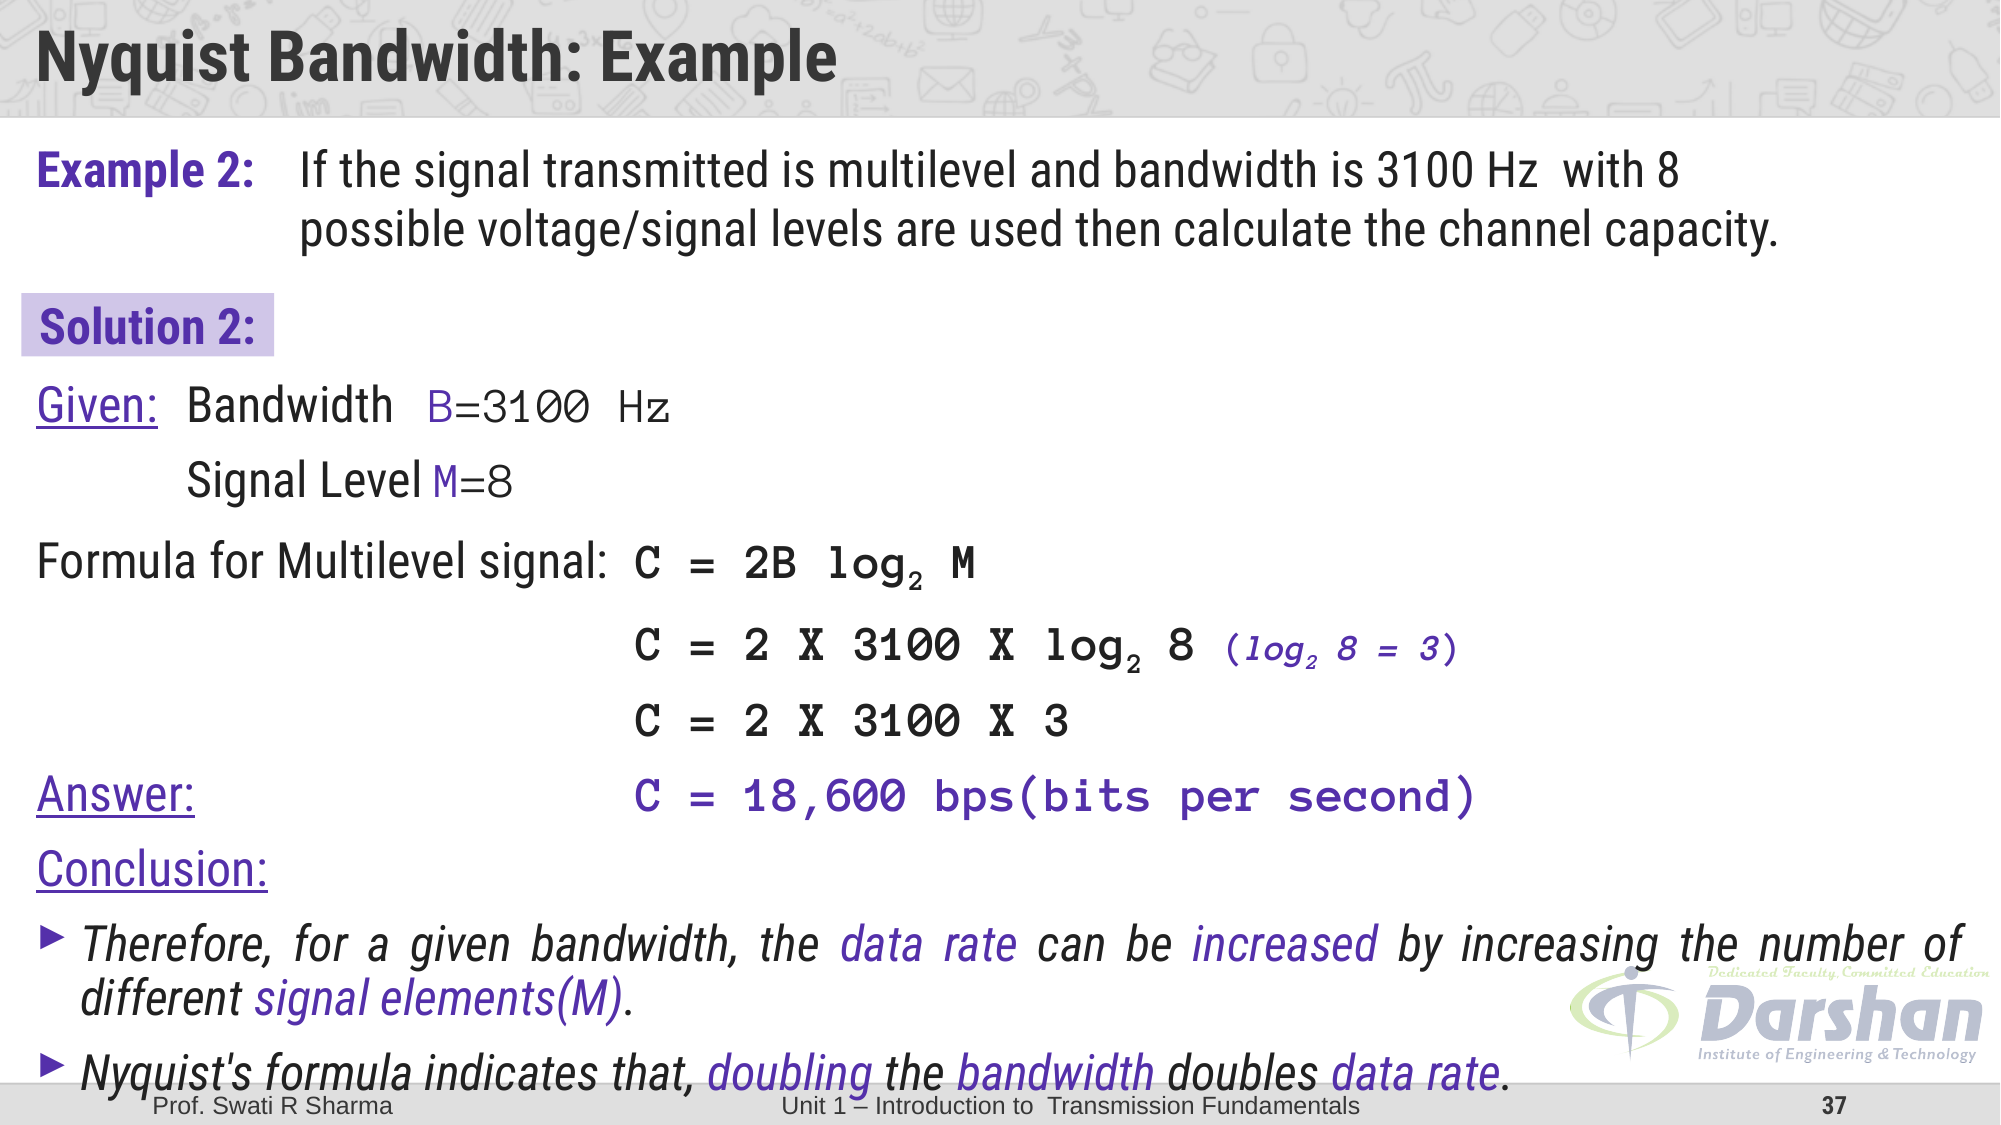

# Nyquist Bandwidth: Example
| Example 2: | If the signal transmitted is multilevel and bandwidth is 3100 Hz with 8 possible voltage/signal levels are used then calculate the channel capacity. |
| --- | --- |

Given:	Bandwidth   B=3100 Hz
	Signal Level M=8
Formula for Multilevel signal: 	C = 2B log2 M
				C = 2 X 3100 X log2 8 (log2 8 = 3)
				C = 2 X 3100 X 3
Answer:			C = 18,600 bps(bits per second)
Conclusion:
Therefore, for a given bandwidth, the data rate can be increased by increasing the number of different signal elements(M).
Nyquist's formula indicates that, doubling the bandwidth doubles data rate.
Solution 2: